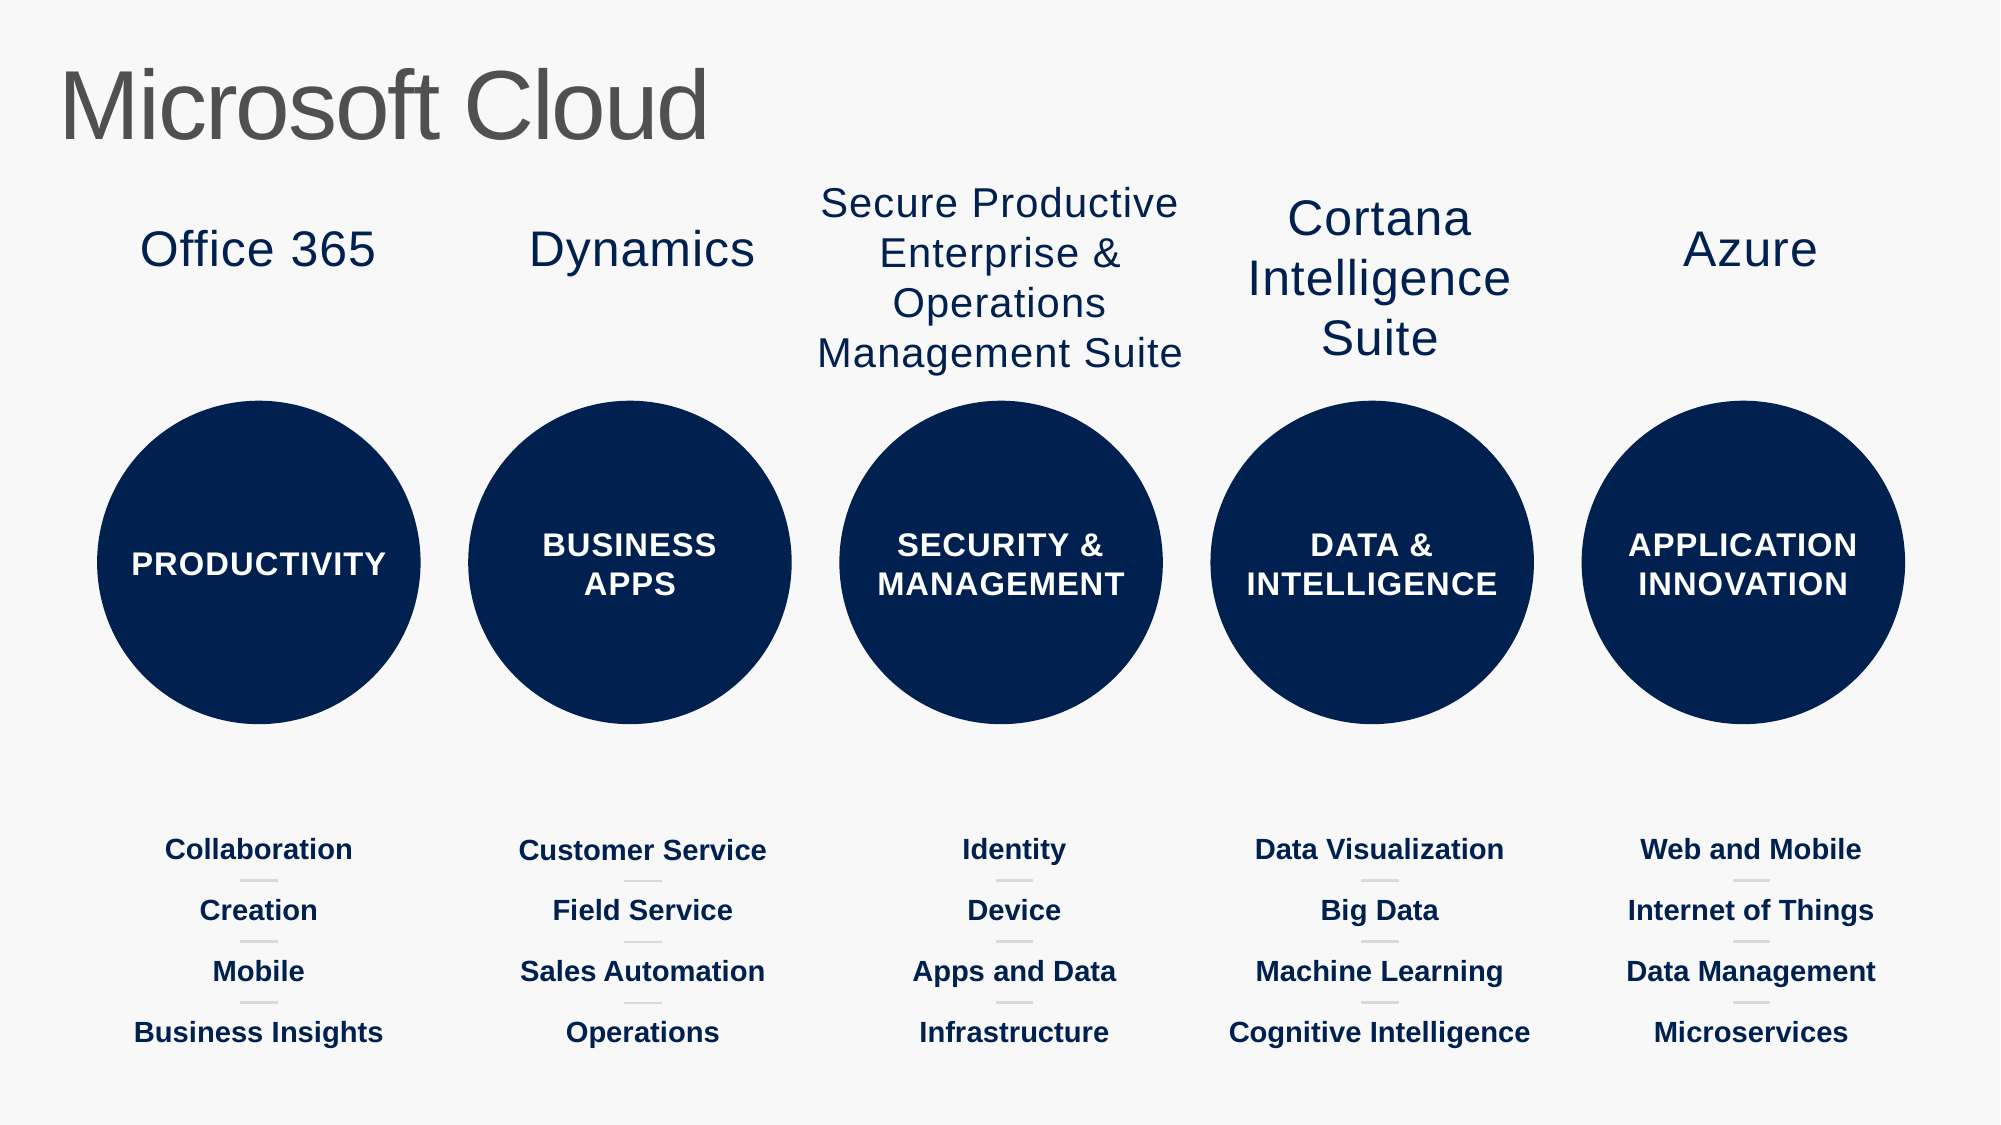

Microsoft Cloud
Secure Productive Enterprise &
Operations Management Suite
Cortana Intelligence Suite
Office 365
Azure
Dynamics
PRODUCTIVITY
BUSINESS
APPS
SECURITY &
MANAGEMENT
DATA &
INTELLIGENCE
APPLICATION
INNOVATION
Collaboration
Creation
Mobile
Business Insights
Identity
Device
Apps and Data
Infrastructure
Data Visualization
Big Data
Machine Learning
Cognitive Intelligence
Web and Mobile
Internet of Things
Data Management
Microservices
Customer Service
Field Service
Sales Automation
Operations